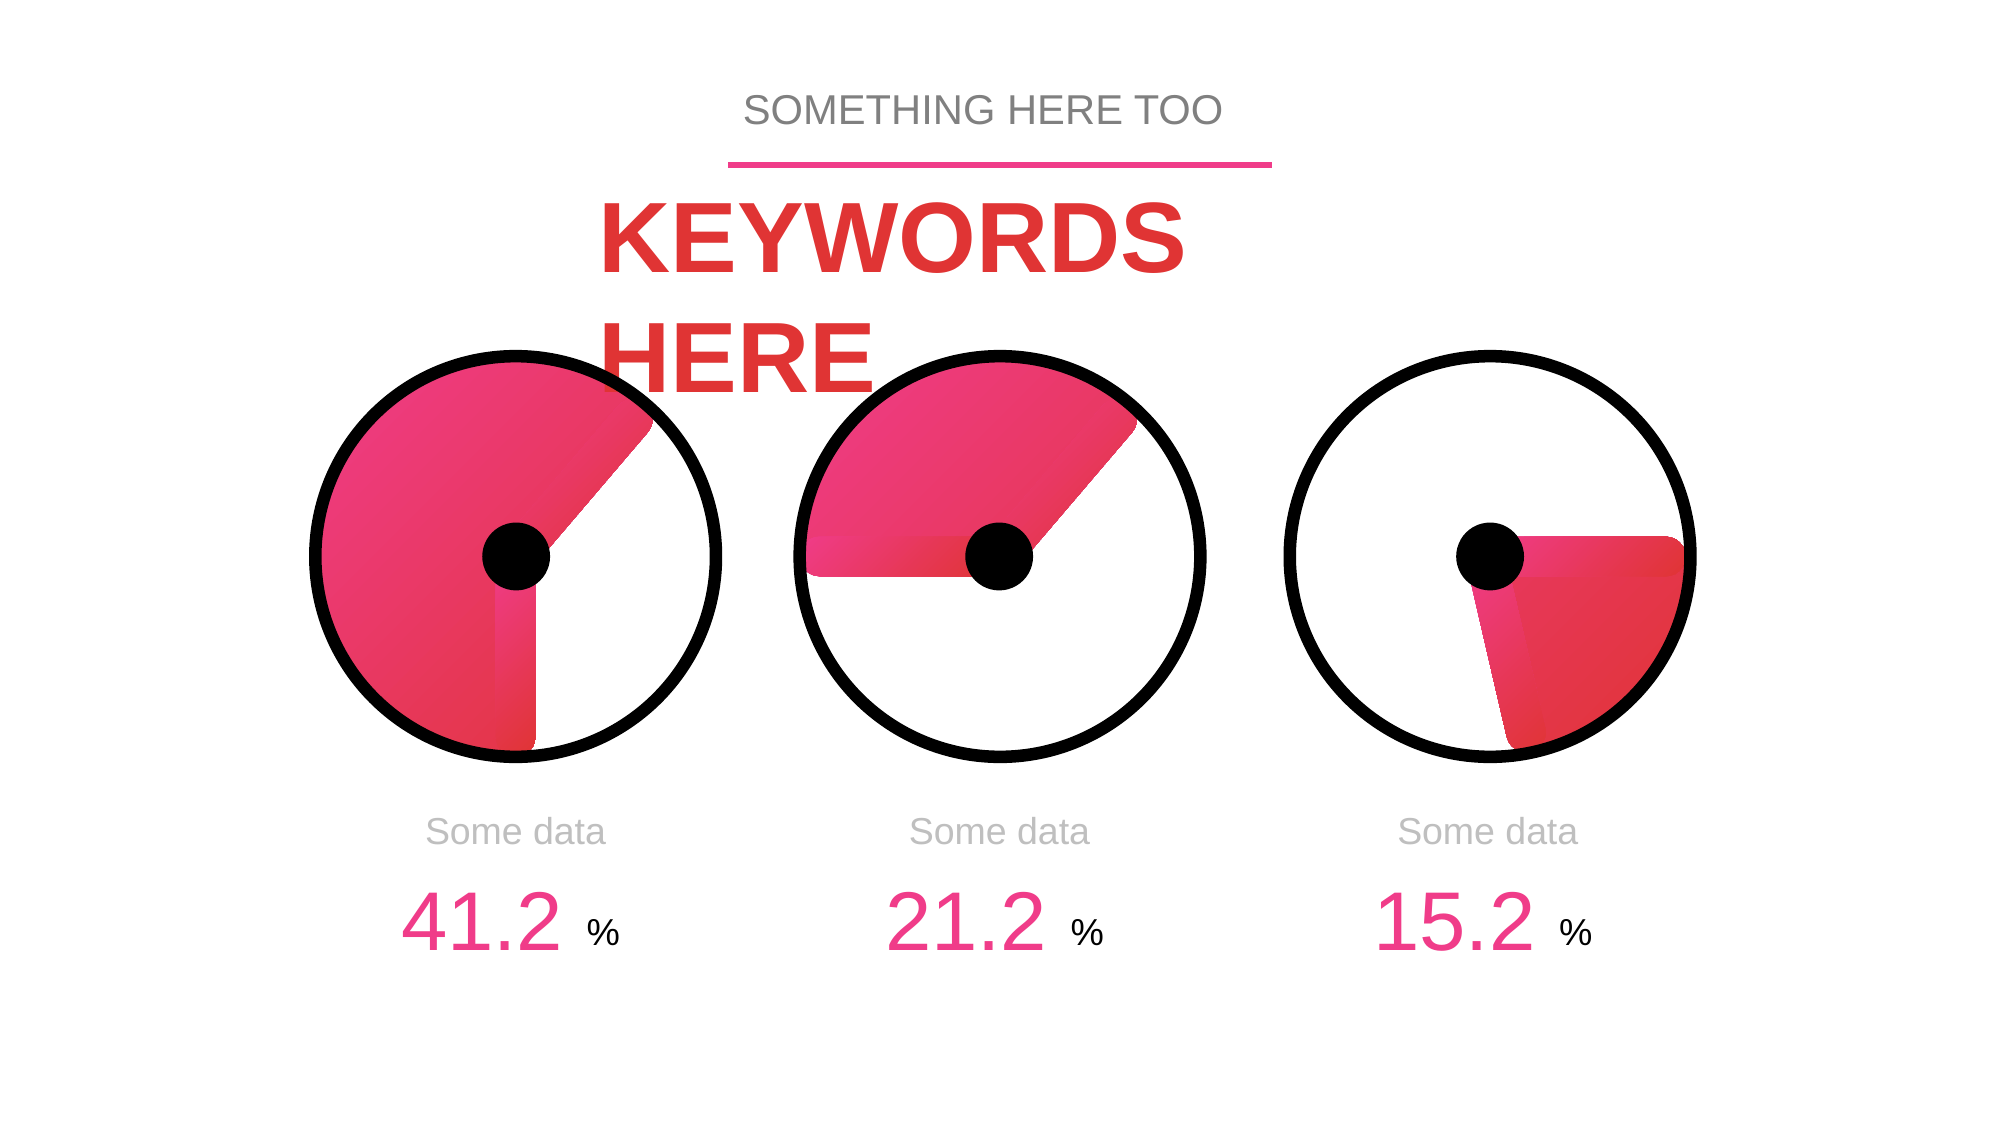

SOMETHING HERE TOO
KEYWORDS HERE

Some data
Some data
Some data
41.2
21.2
15.2
%
%
%